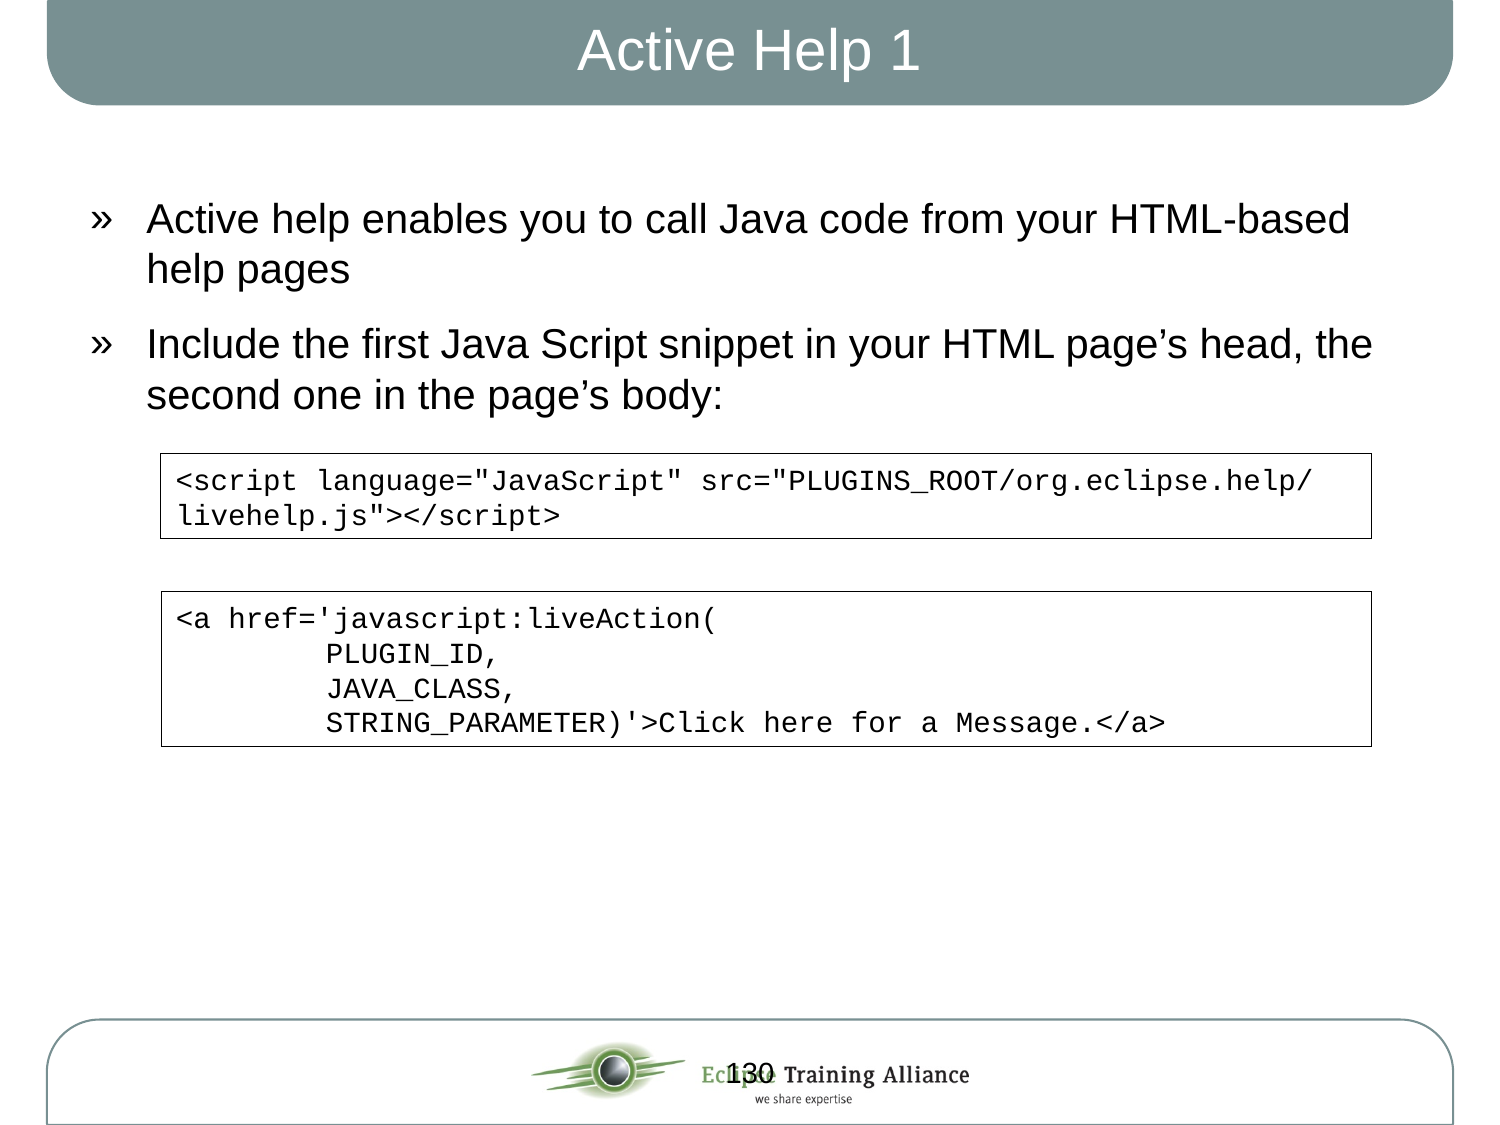

# Active Help 1
Active help enables you to call Java code from your HTML-based help pages
Include the first Java Script snippet in your HTML page’s head, the second one in the page’s body:

<script language="JavaScript" src="PLUGINS_ROOT/org.eclipse.help/ livehelp.js"></script>
<a href='javascript:liveAction(
	PLUGIN_ID,
	JAVA_CLASS,
	STRING_PARAMETER)'>Click here for a Message.</a>
130